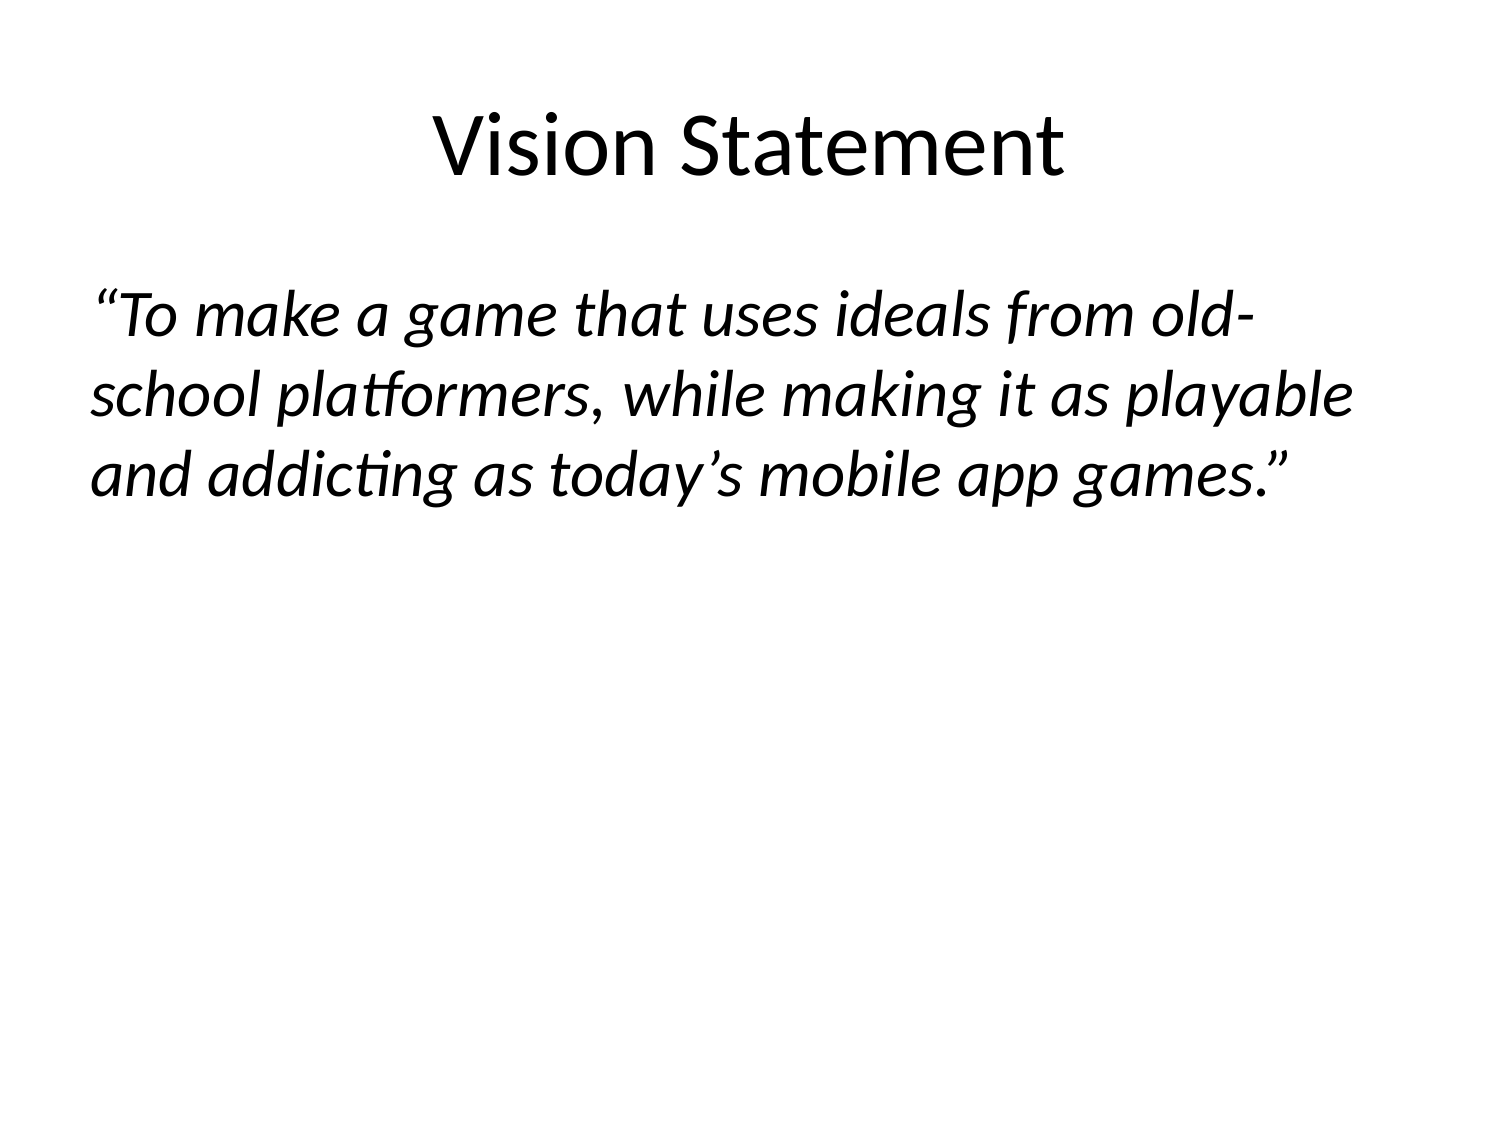

# Vision Statement
“To make a game that uses ideals from old-school platformers, while making it as playable and addicting as today’s mobile app games.”